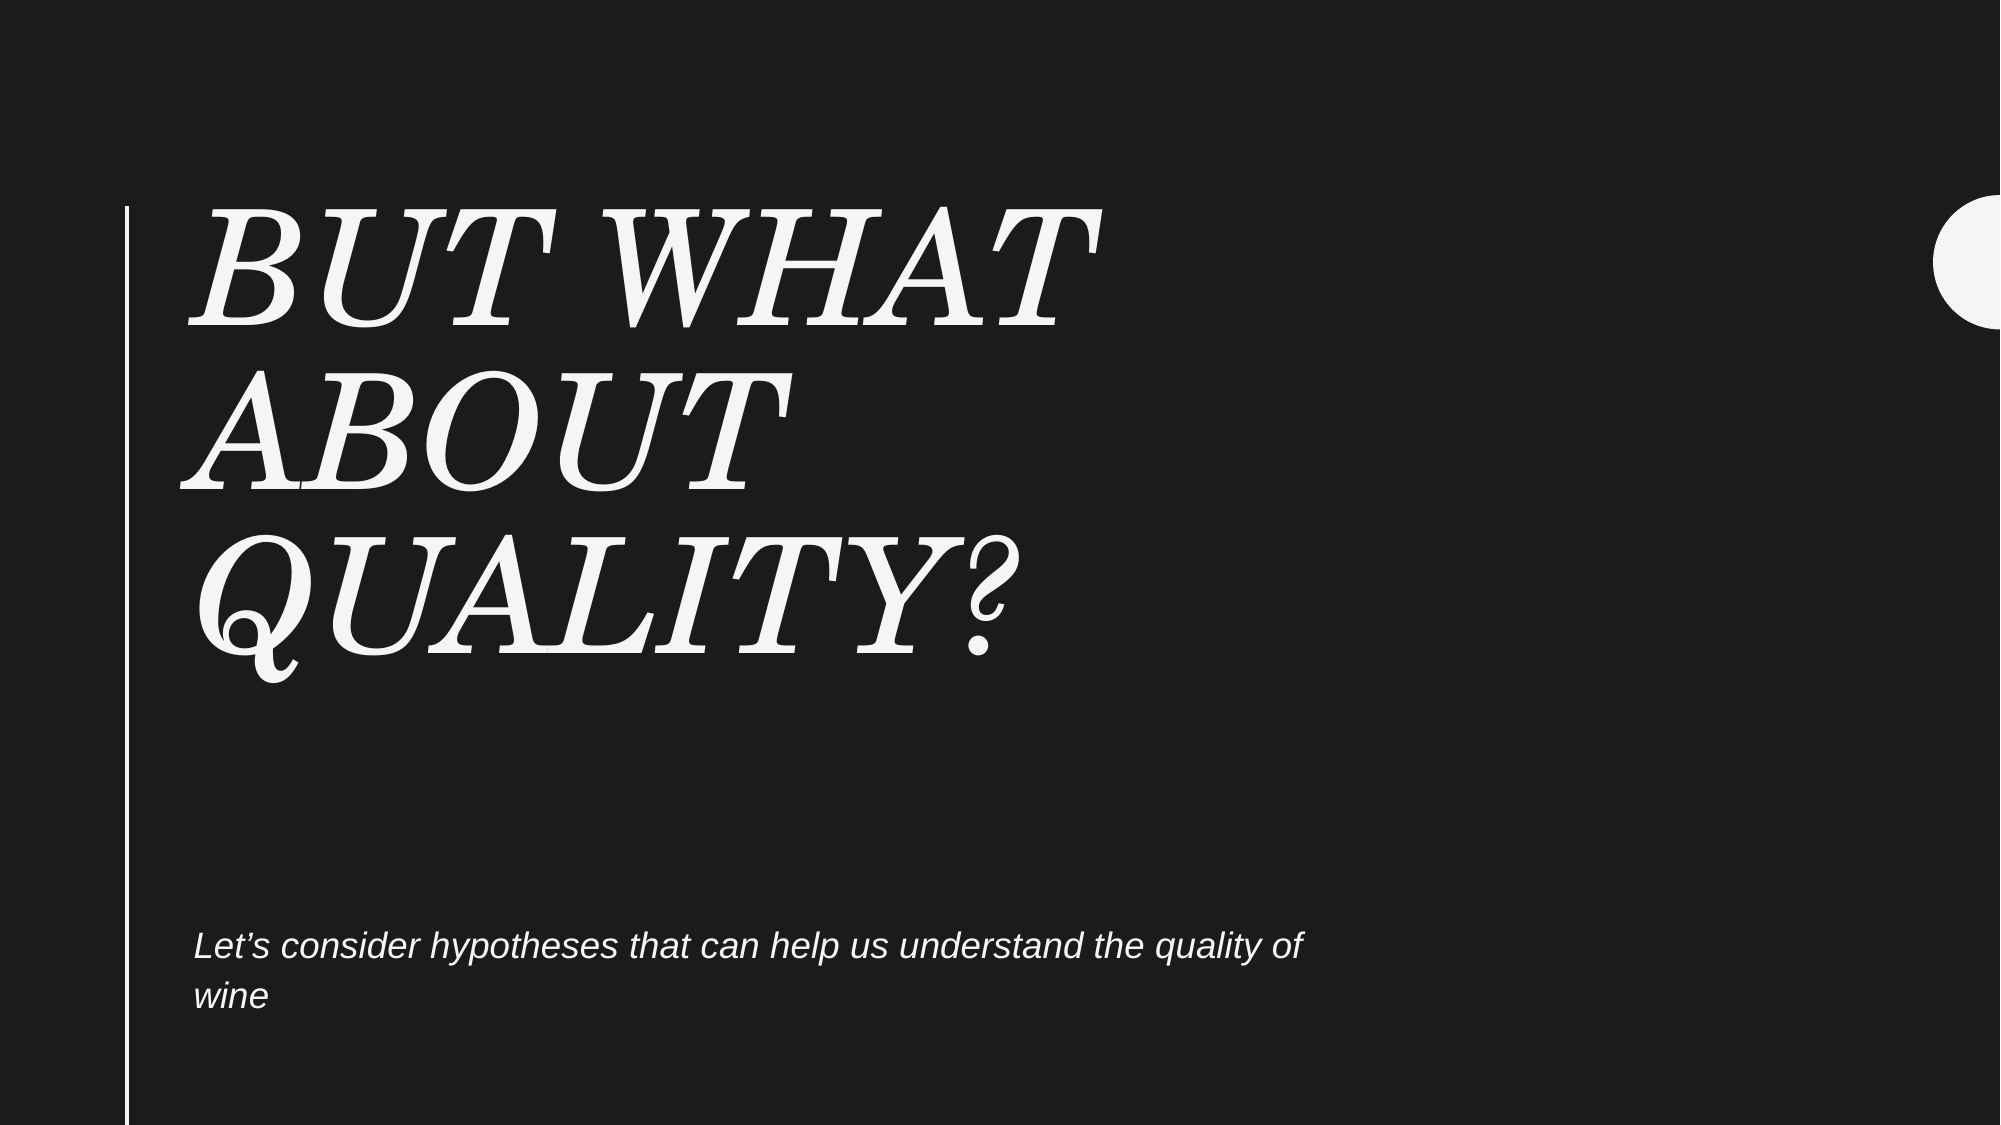

# But what about quality?
Let’s consider hypotheses that can help us understand the quality of wine